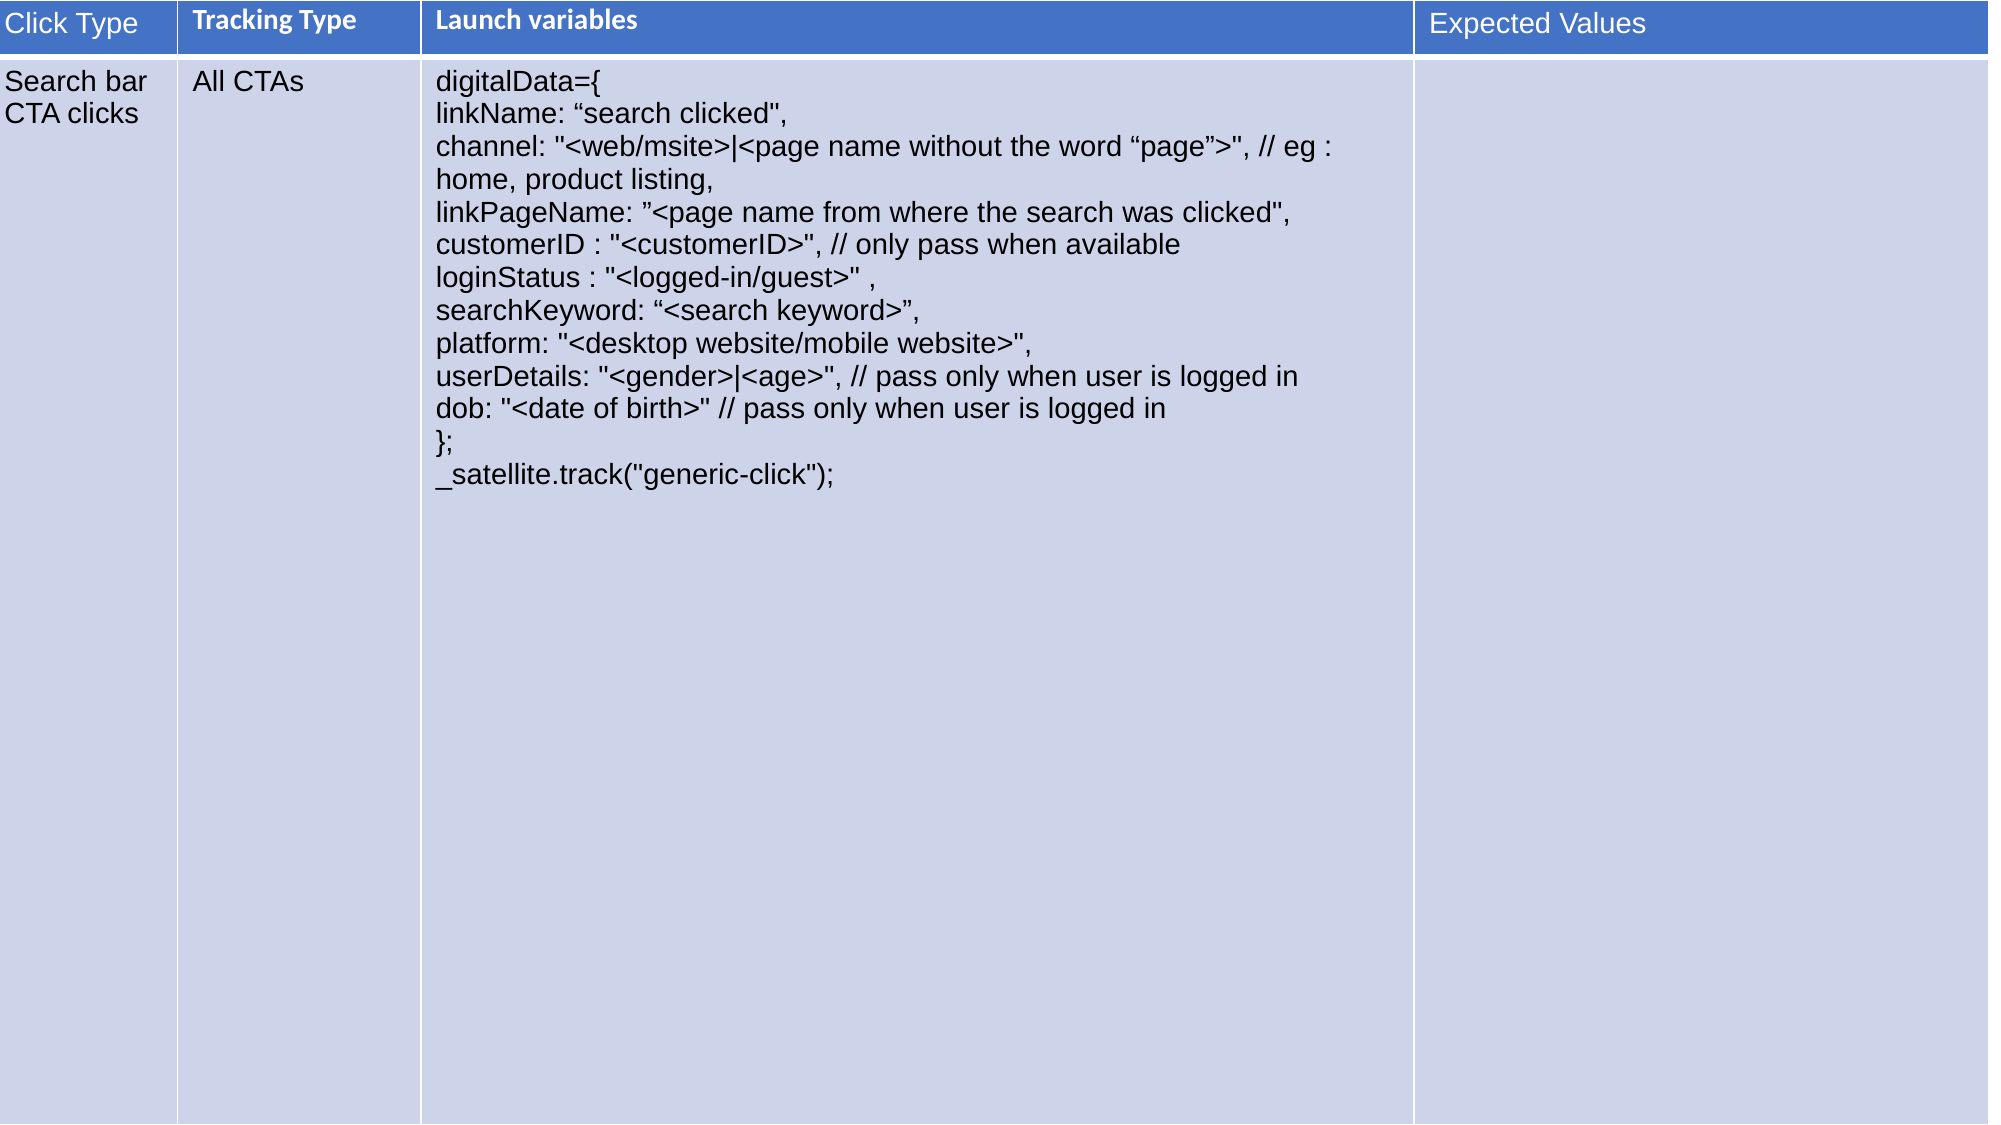

| Click Type | Tracking Type | Launch variables | Expected Values |
| --- | --- | --- | --- |
| Search bar CTA clicks | All CTAs | digitalData={ linkName: “search clicked", channel: "<web/msite>|<page name without the word “page”>", // eg : home, product listing,  linkPageName: ”<page name from where the search was clicked", customerID : "<customerID>", // only pass when available loginStatus : "<logged-in/guest>" , searchKeyword: “<search keyword>”, platform: "<desktop website/mobile website>", userDetails: "<gender>|<age>", // pass only when user is logged in dob: "<date of birth>" // pass only when user is logged in }; \_satellite.track("generic-click"); |  |